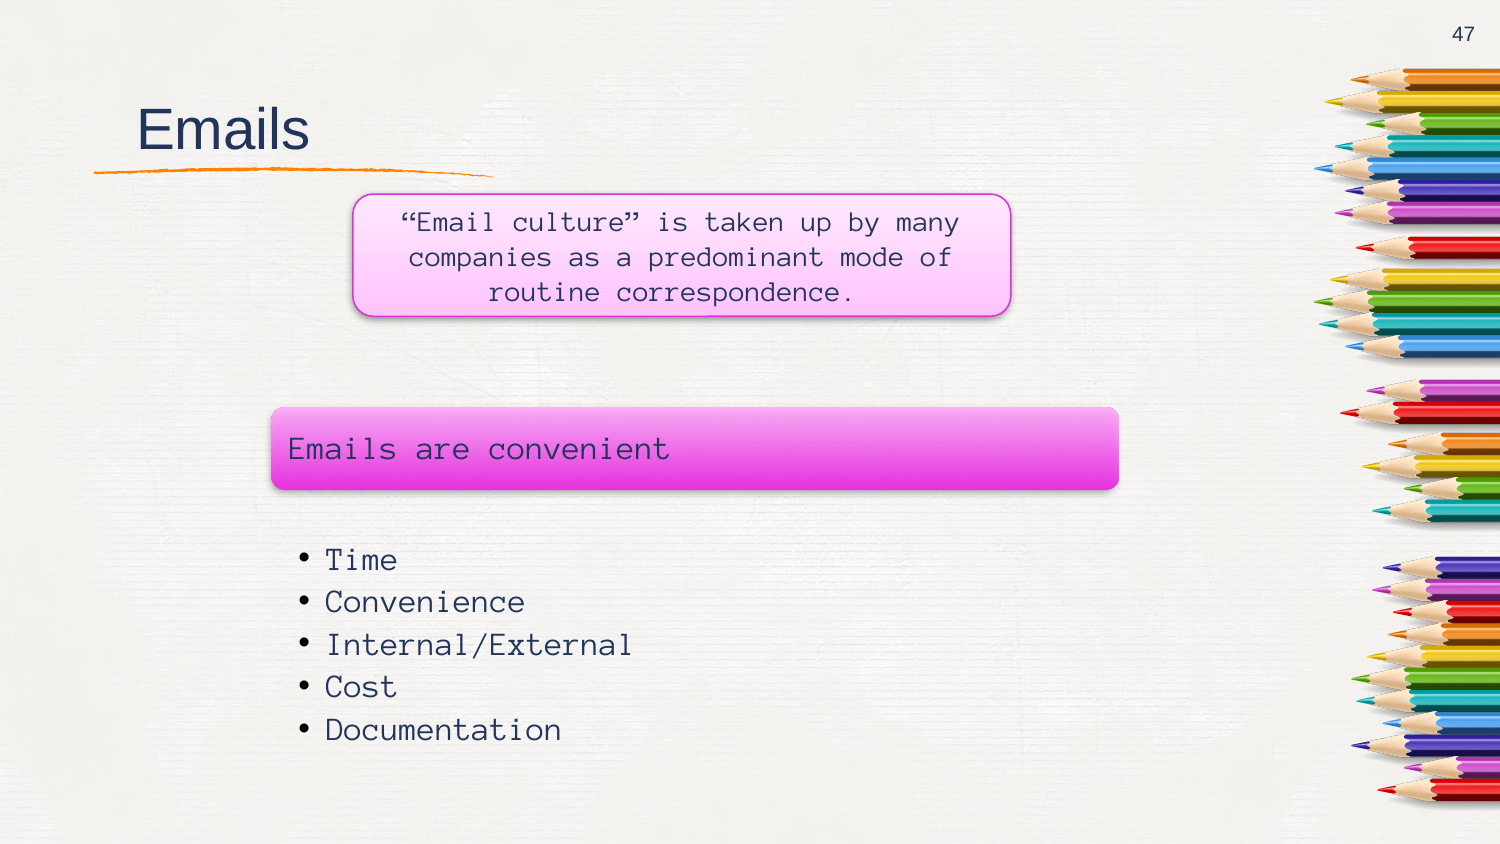

47
# Emails
“Email culture” is taken up by many companies as a predominant mode of routine correspondence.
Emails are convenient

Time
Convenience
Internal/External
Cost
Documentation